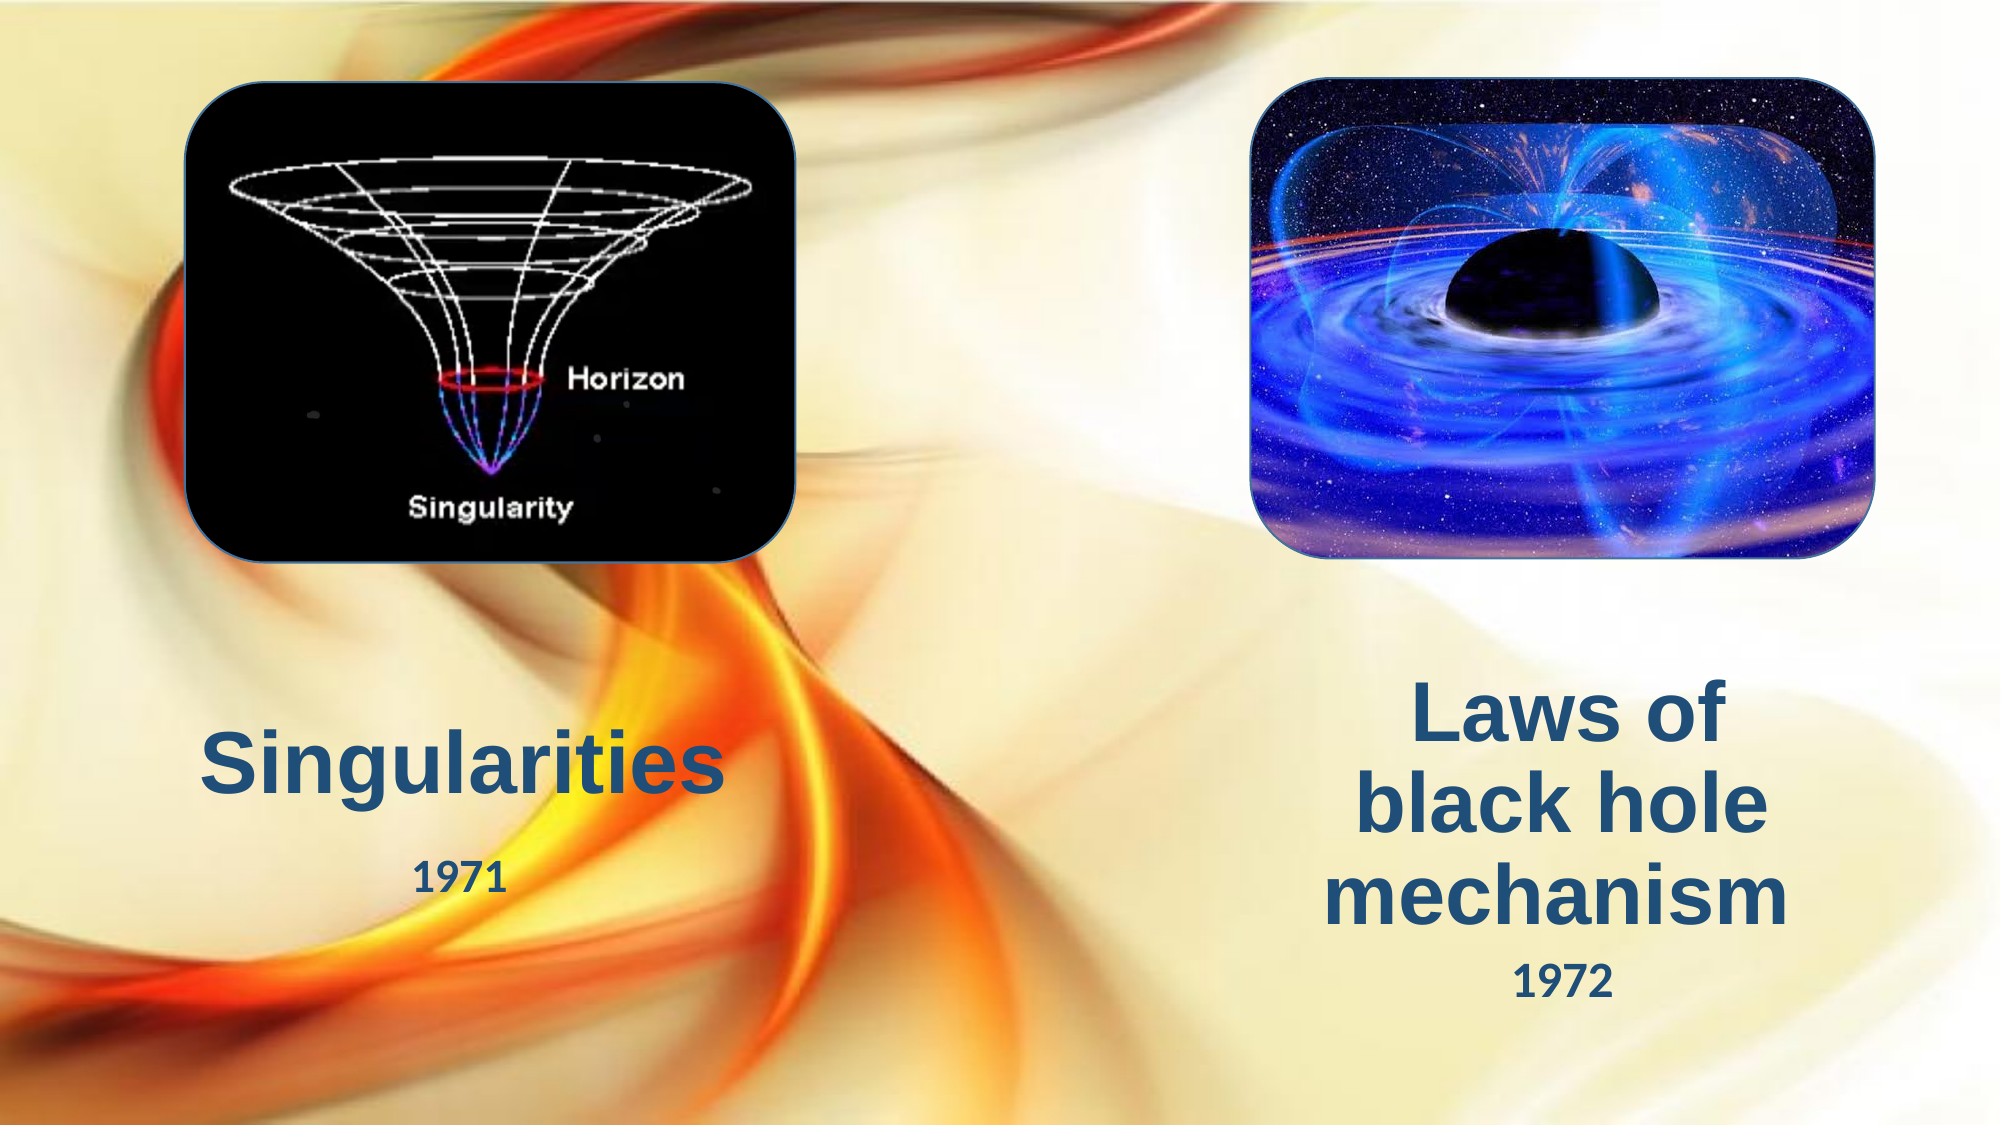

Singularities
          1971
 Laws of black hole mechanism
1972